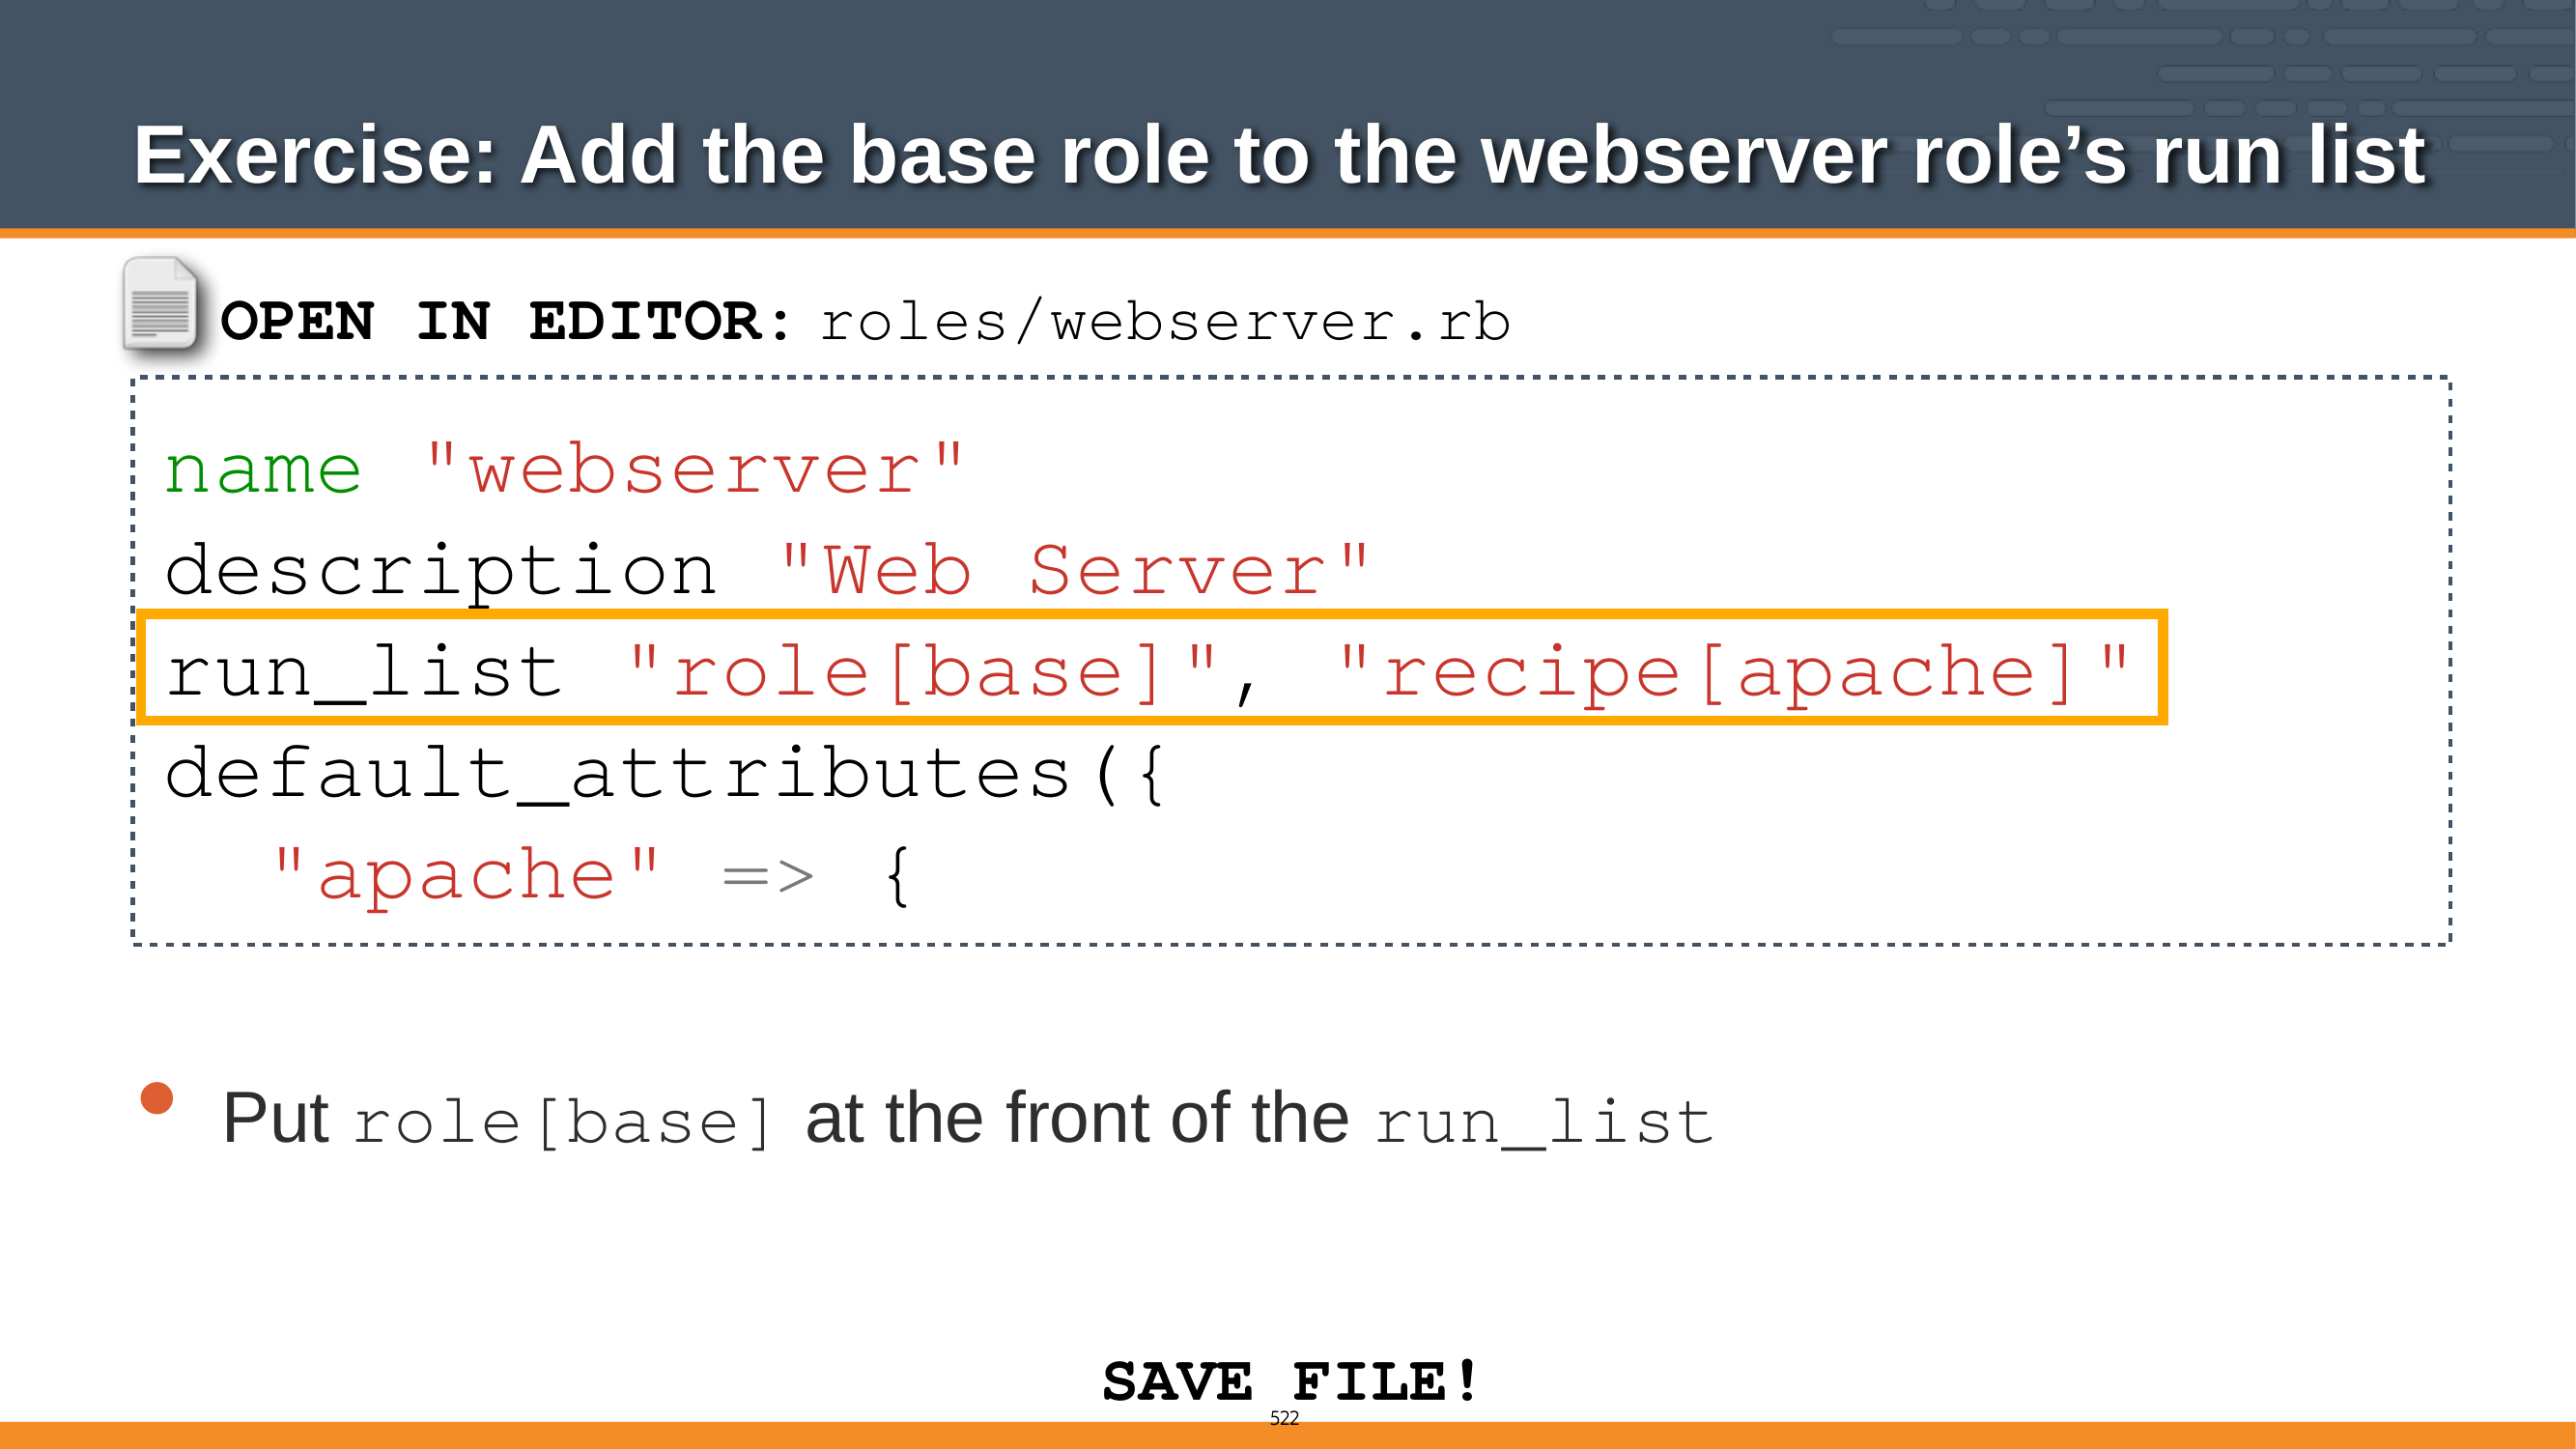

Exercise: Add the base role to the webserver role’s run list
roles/webserver.rb
OPEN IN EDITOR:
name "webserver"
description "Web Server"
run_list "role[base]", "recipe[apache]"
default_attributes({
  "apache" => {

Put role[base] at the front of the run_list
SAVE FILE!
522